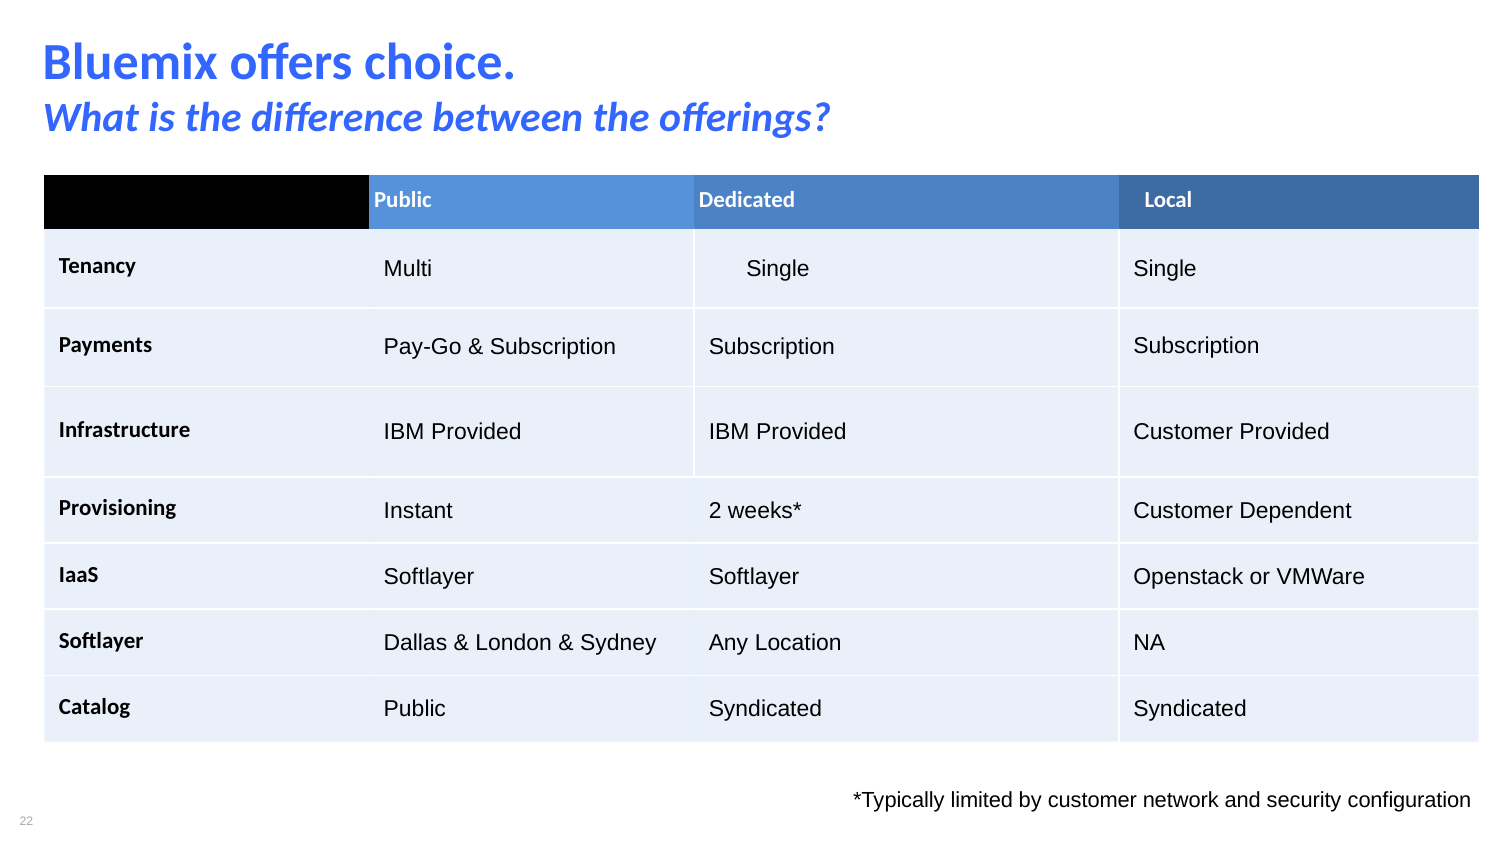

# Bluemix offers choice. What is the difference between the offerings?
|  | Public | Dedicated | Local |
| --- | --- | --- | --- |
| Tenancy | Multi | Single | Single |
| Payments | Pay-Go & Subscription | Subscription | Subscription |
| Infrastructure | IBM Provided | IBM Provided | Customer Provided |
| Provisioning | Instant | 2 weeks\* | Customer Dependent |
| IaaS | Softlayer | Softlayer | Openstack or VMWare |
| Softlayer | Dallas & London & Sydney | Any Location | NA |
| Catalog | Public | Syndicated | Syndicated |
*Typically limited by customer network and security configuration
22